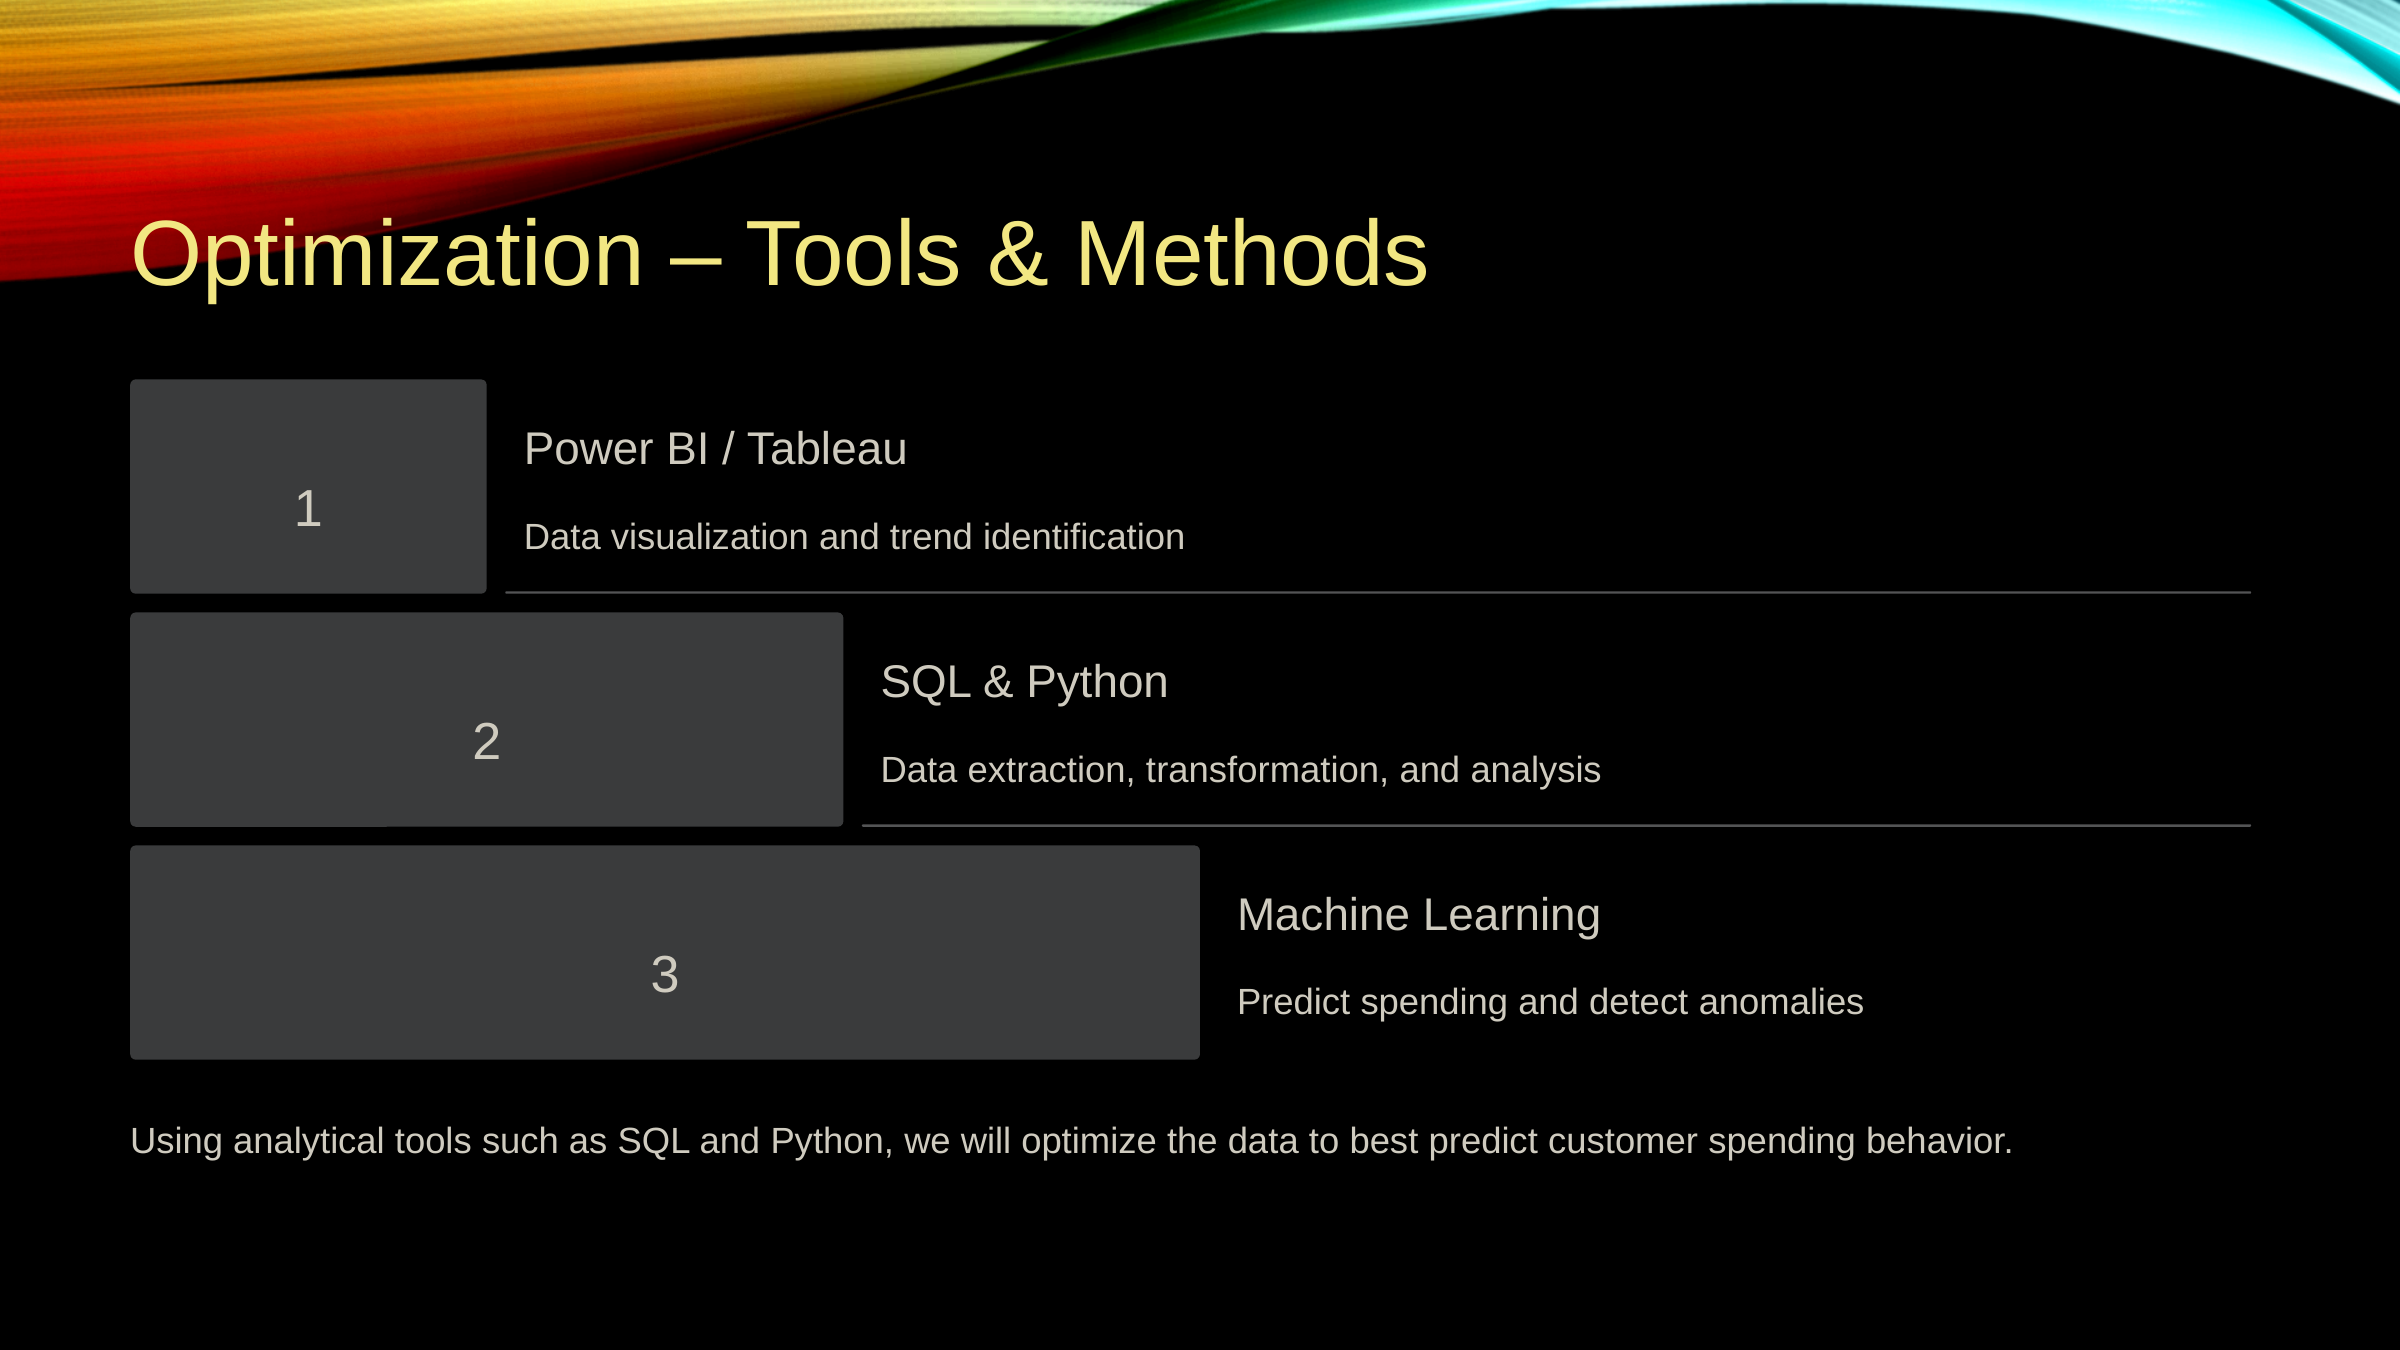

Optimization – Tools & Methods

Power BI / Tableau
1
Data visualization and trend identification

SQL & Python
2
Data extraction, transformation, and analysis

Machine Learning
3
Predict spending and detect anomalies
Using analytical tools such as SQL and Python, we will optimize the data to best predict customer spending behavior.